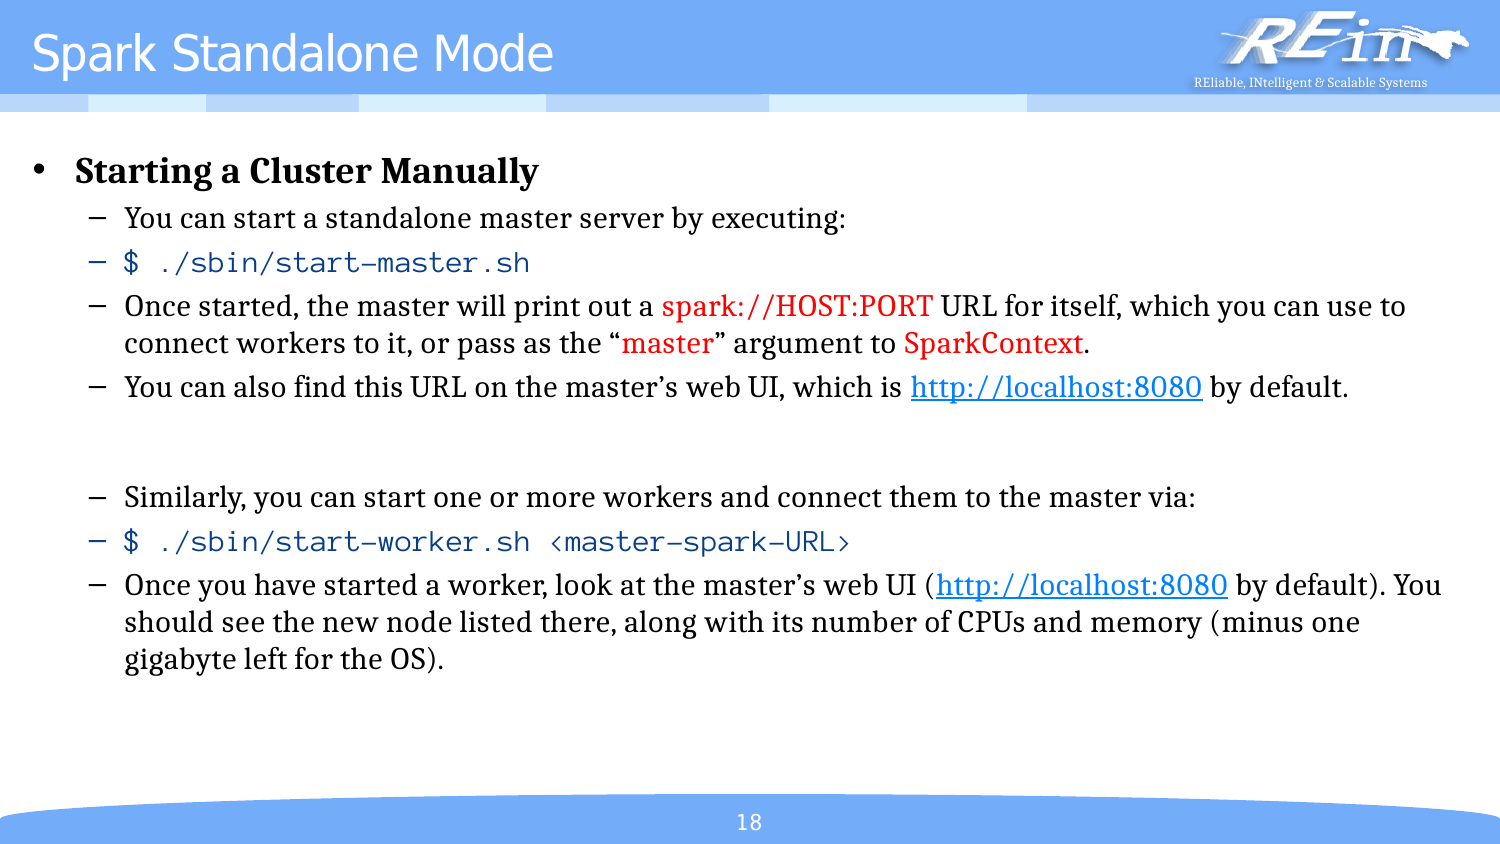

# Spark Standalone Mode
Starting a Cluster Manually
You can start a standalone master server by executing:
$ ./sbin/start-master.sh
Once started, the master will print out a spark://HOST:PORT URL for itself, which you can use to connect workers to it, or pass as the “master” argument to SparkContext.
You can also find this URL on the master’s web UI, which is http://localhost:8080 by default.

Similarly, you can start one or more workers and connect them to the master via:
$ ./sbin/start-worker.sh <master-spark-URL>
Once you have started a worker, look at the master’s web UI (http://localhost:8080 by default). You should see the new node listed there, along with its number of CPUs and memory (minus one gigabyte left for the OS).

18